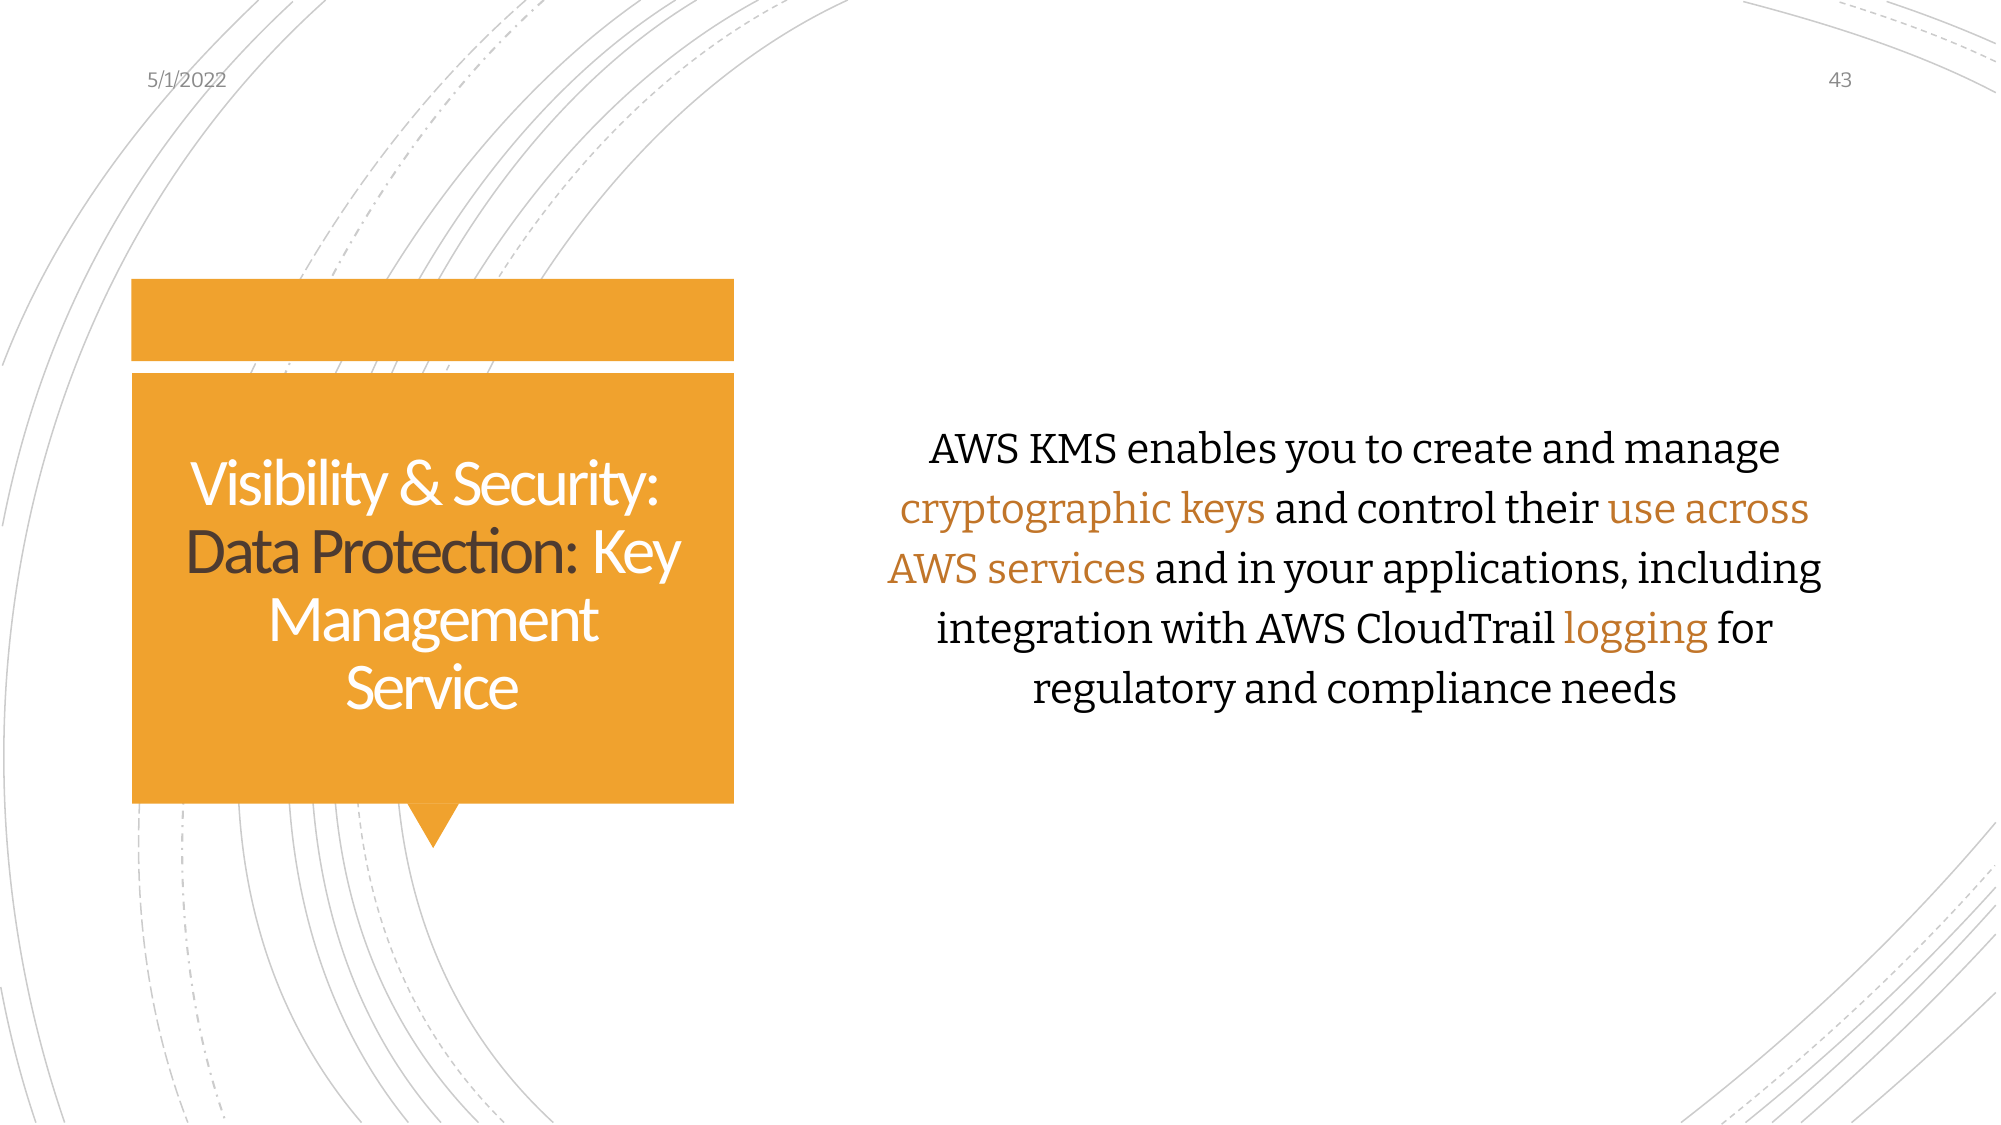

5/1/2022
43
AWS KMS enables you to create and manage cryptographic keys and control their use across AWS services and in your applications, including integration with AWS CloudTrail logging for regulatory and compliance needs
# Visibility & Security: Data Protection: Key Management Service